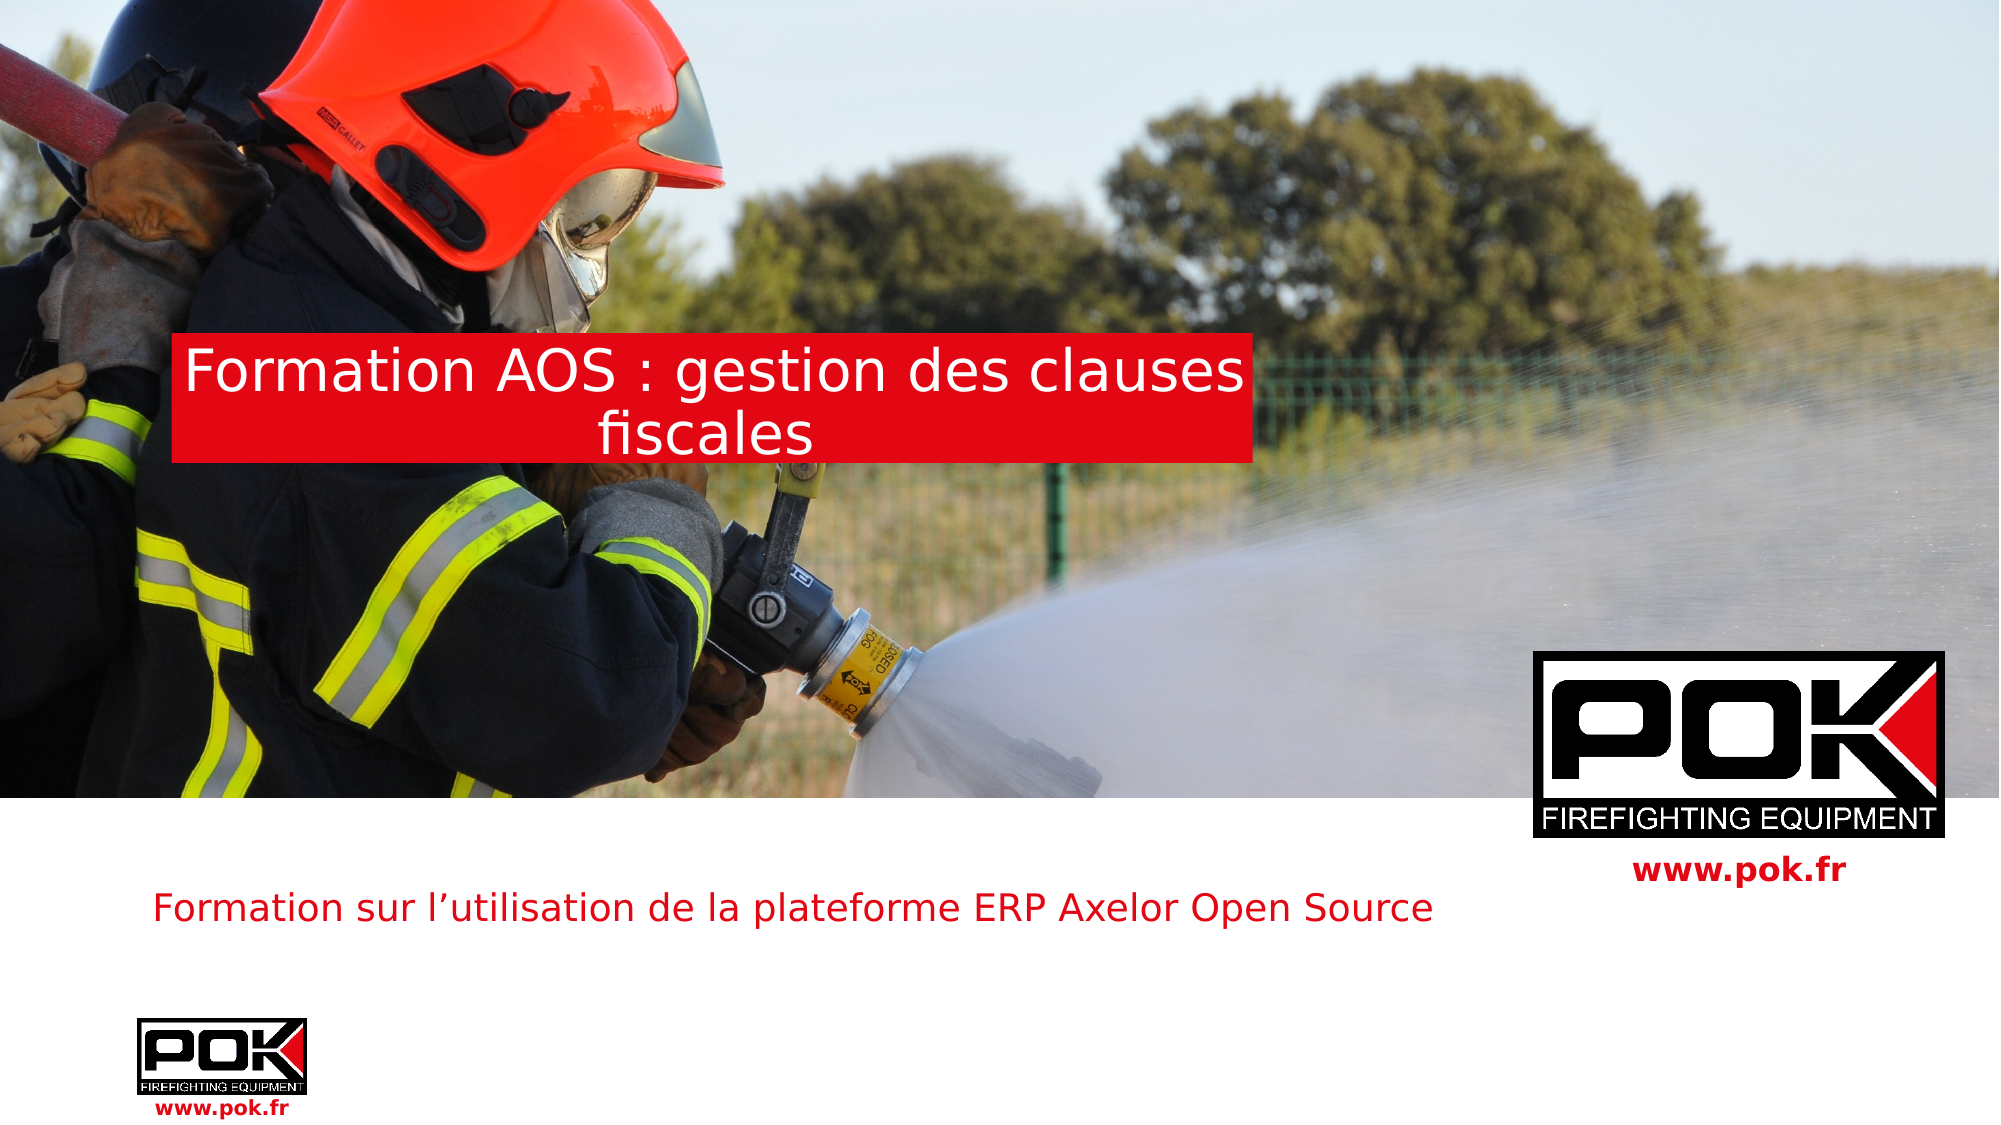

# Formation AOS : gestion des clauses fiscales
Formation sur l’utilisation de la plateforme ERP Axelor Open Source